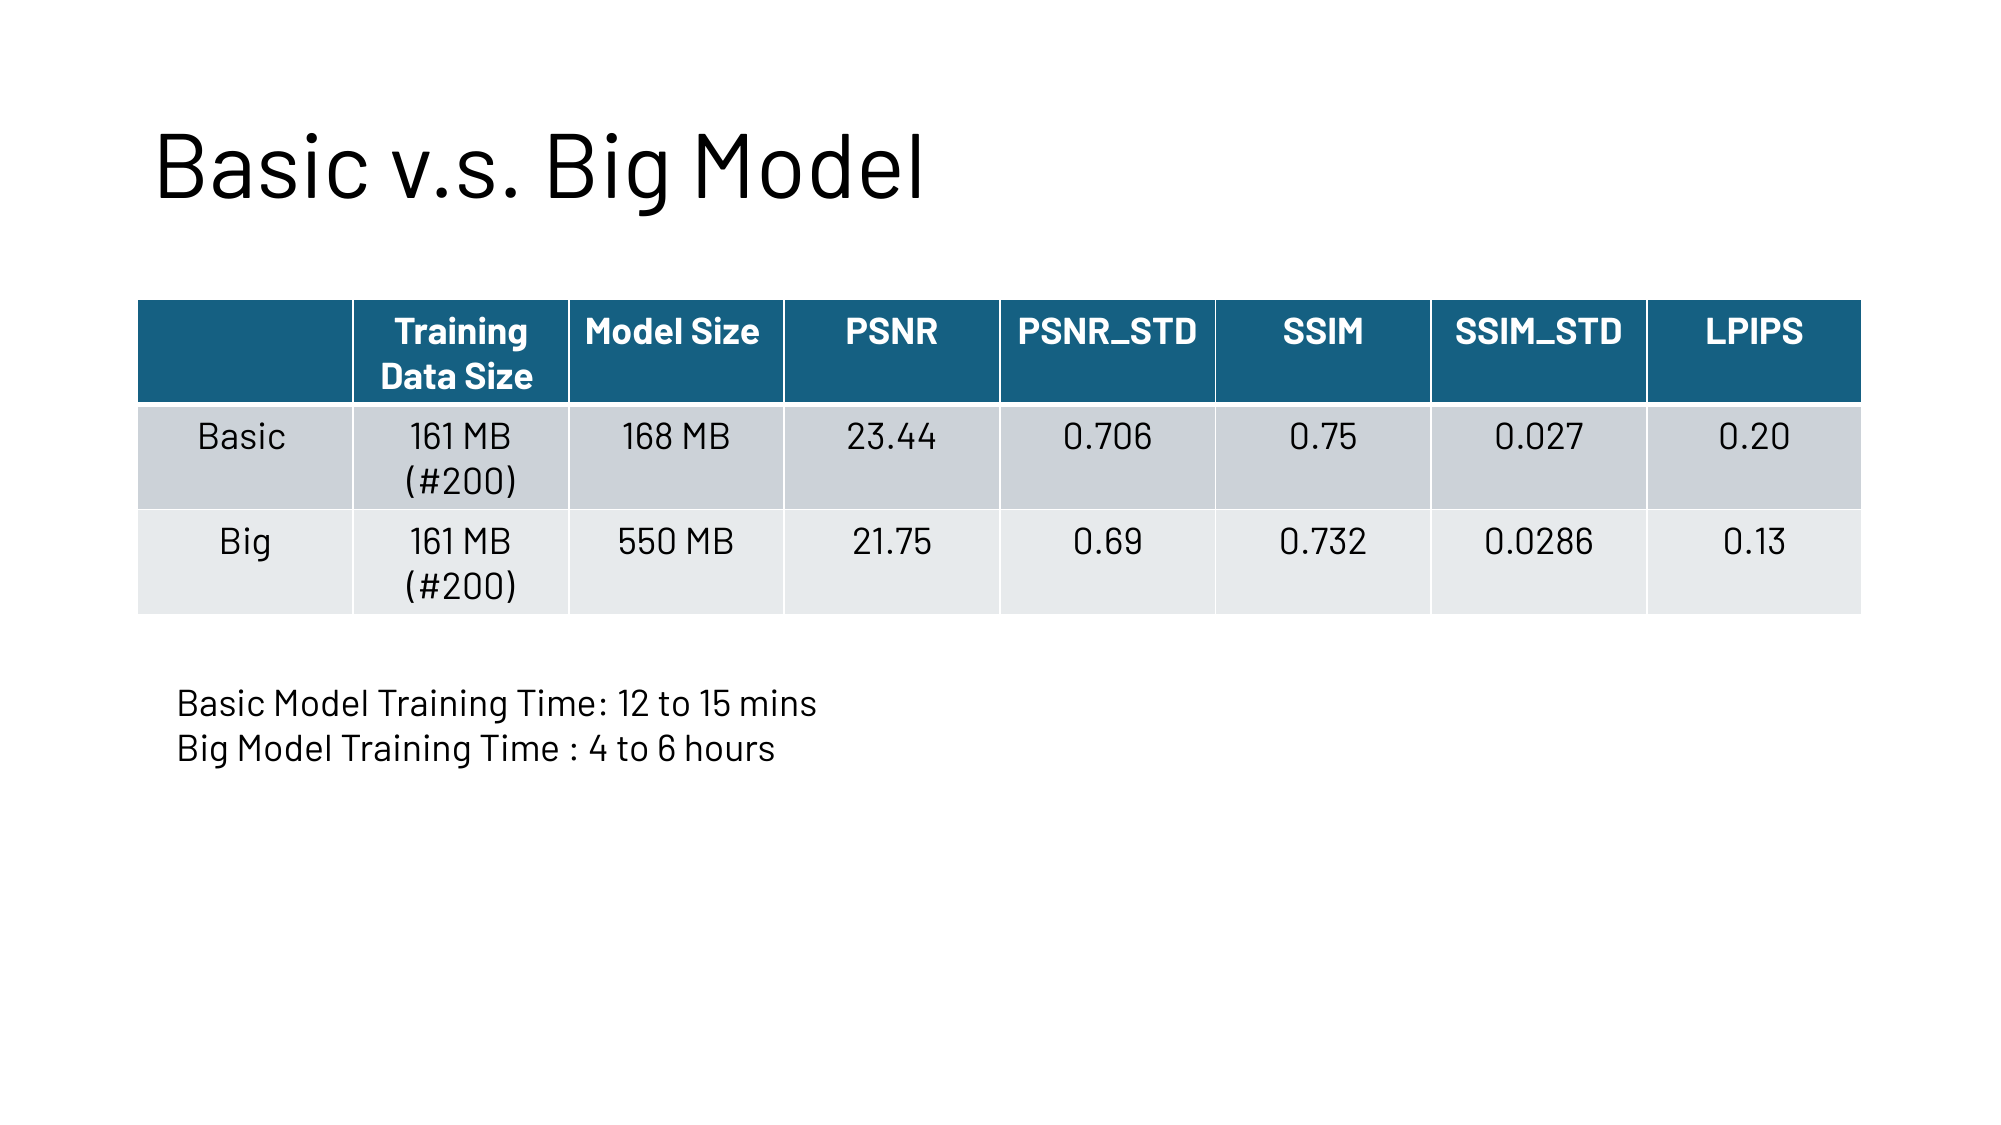

# Basic v.s. Big Model
|  | Training Data Size | Model Size | PSNR | PSNR\_STD | SSIM | SSIM\_STD | LPIPS |
| --- | --- | --- | --- | --- | --- | --- | --- |
| Basic | 161 MB (#200) | 168 MB | 23.44 | 0.706 | 0.75 | 0.027 | 0.20 |
| Big | 161 MB (#200) | 550 MB | 21.75 | 0.69 | 0.732 | 0.0286 | 0.13 |
Basic Model Training Time: 12 to 15 mins
Big Model Training Time : 4 to 6 hours